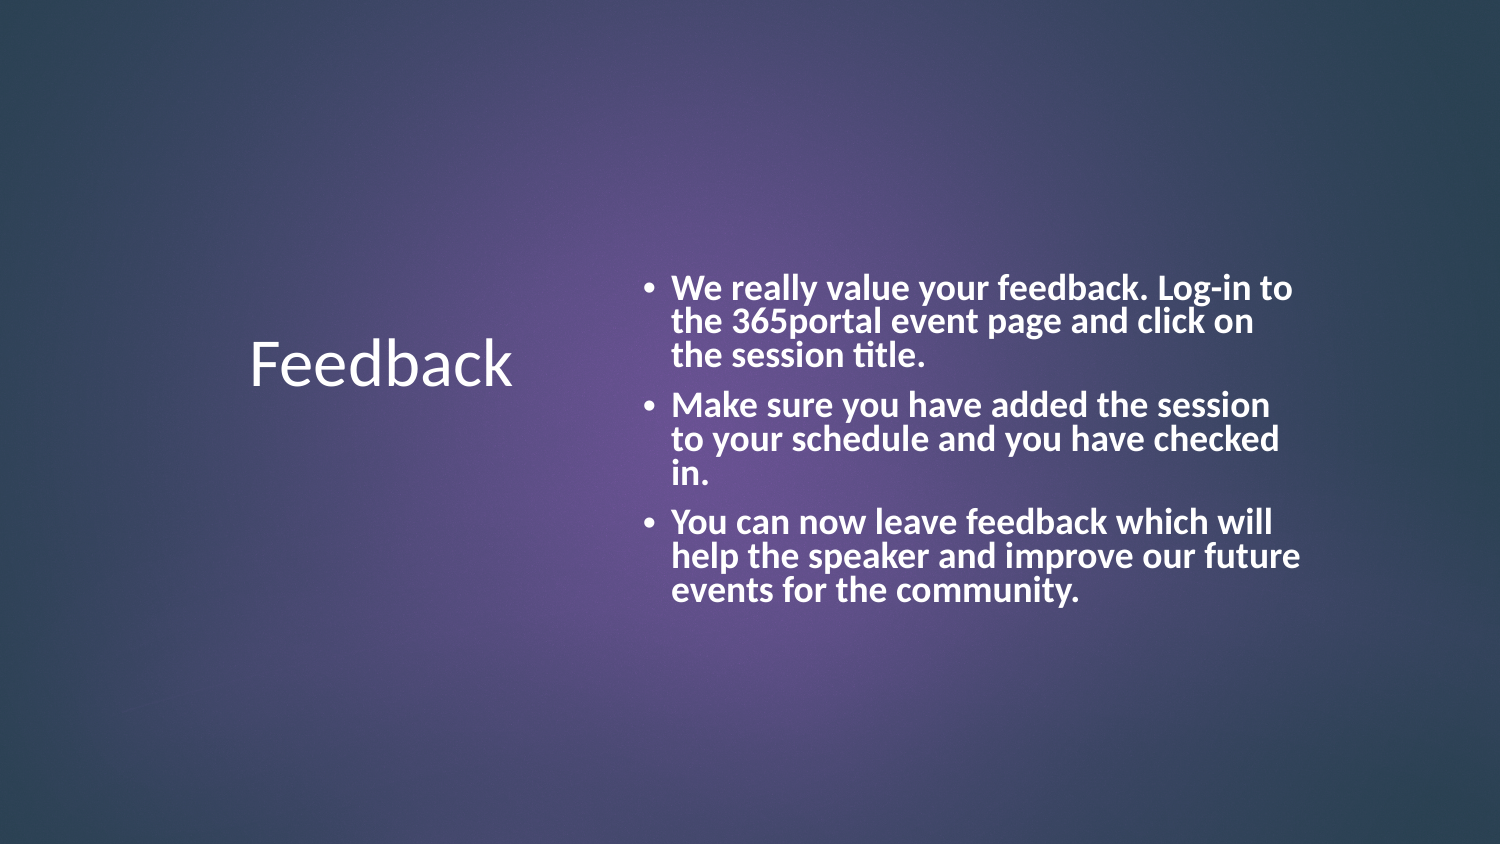

# Feedback
We really value your feedback. Log-in to the 365portal event page and click on the session title.
Make sure you have added the session to your schedule and you have checked in.
You can now leave feedback which will help the speaker and improve our future events for the community.